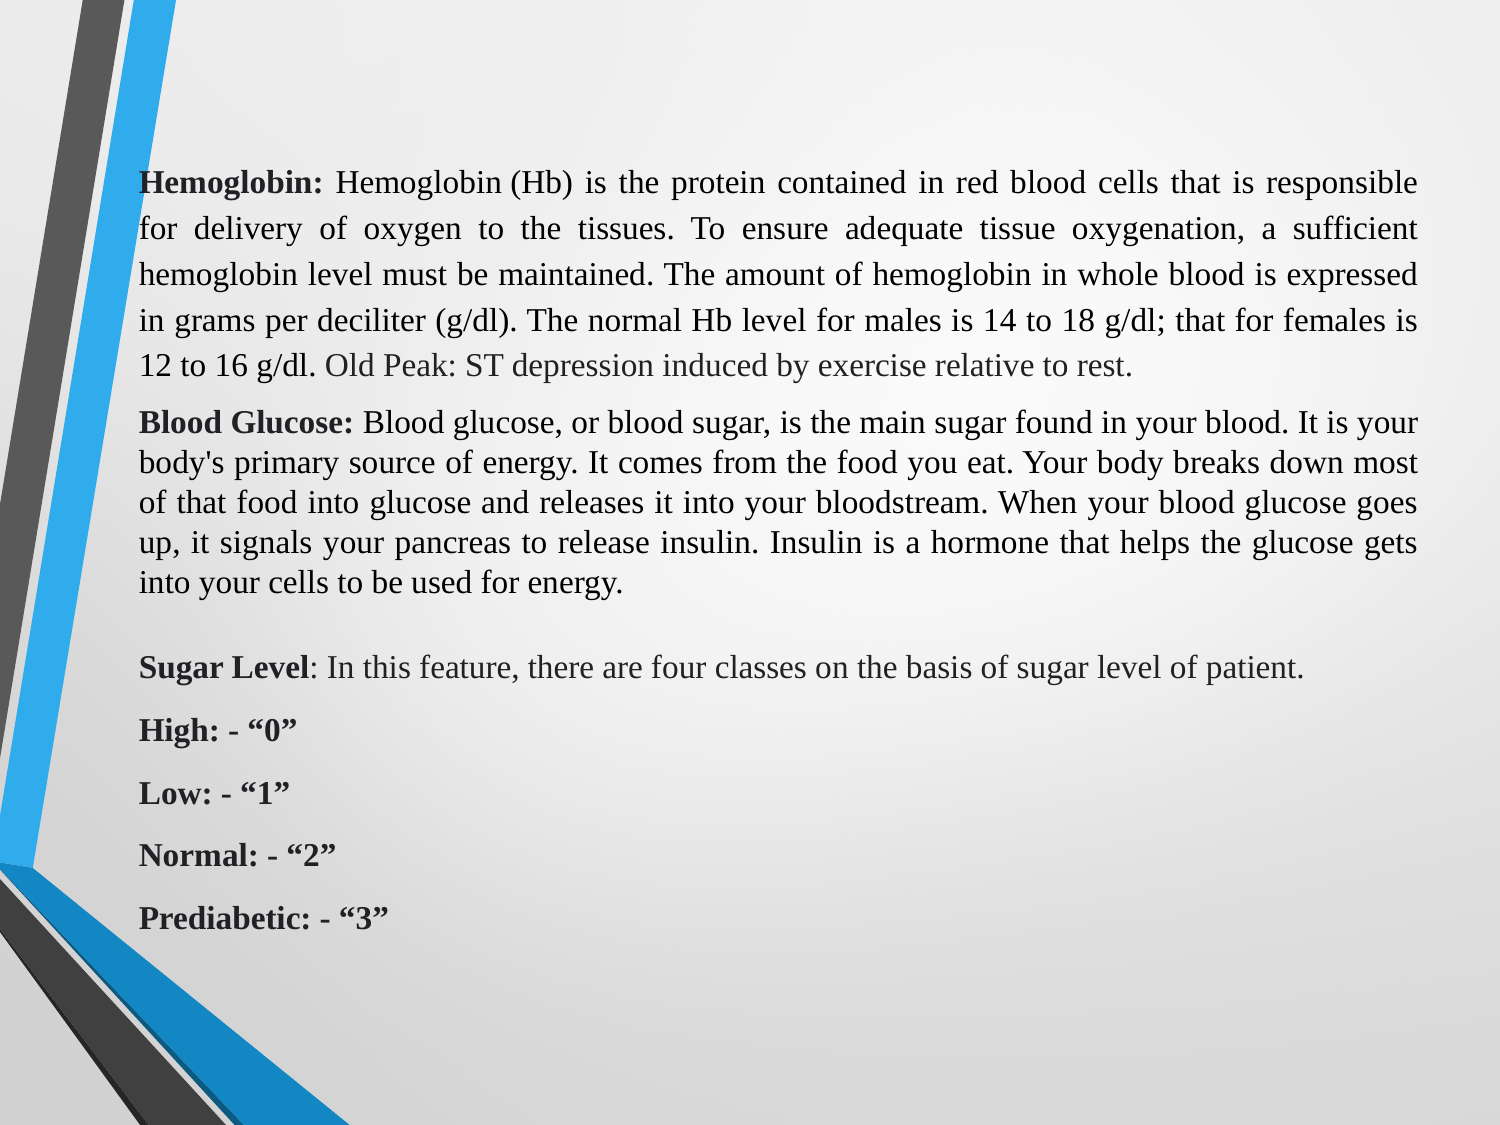

Hemoglobin: Hemoglobin (Hb) is the protein contained in red blood cells that is responsible for delivery of oxygen to the tissues. To ensure adequate tissue oxygenation, a sufficient hemoglobin level must be maintained. The amount of hemoglobin in whole blood is expressed in grams per deciliter (g/dl). The normal Hb level for males is 14 to 18 g/dl; that for females is 12 to 16 g/dl. Old Peak: ST depression induced by exercise relative to rest.
Blood Glucose: Blood glucose, or blood sugar, is the main sugar found in your blood. It is your body's primary source of energy. It comes from the food you eat. Your body breaks down most of that food into glucose and releases it into your bloodstream. When your blood glucose goes up, it signals your pancreas to release insulin. Insulin is a hormone that helps the glucose gets into your cells to be used for energy.

Sugar Level: In this feature, there are four classes on the basis of sugar level of patient.
High: - “0”
Low: - “1”
Normal: - “2”
Prediabetic: - “3”